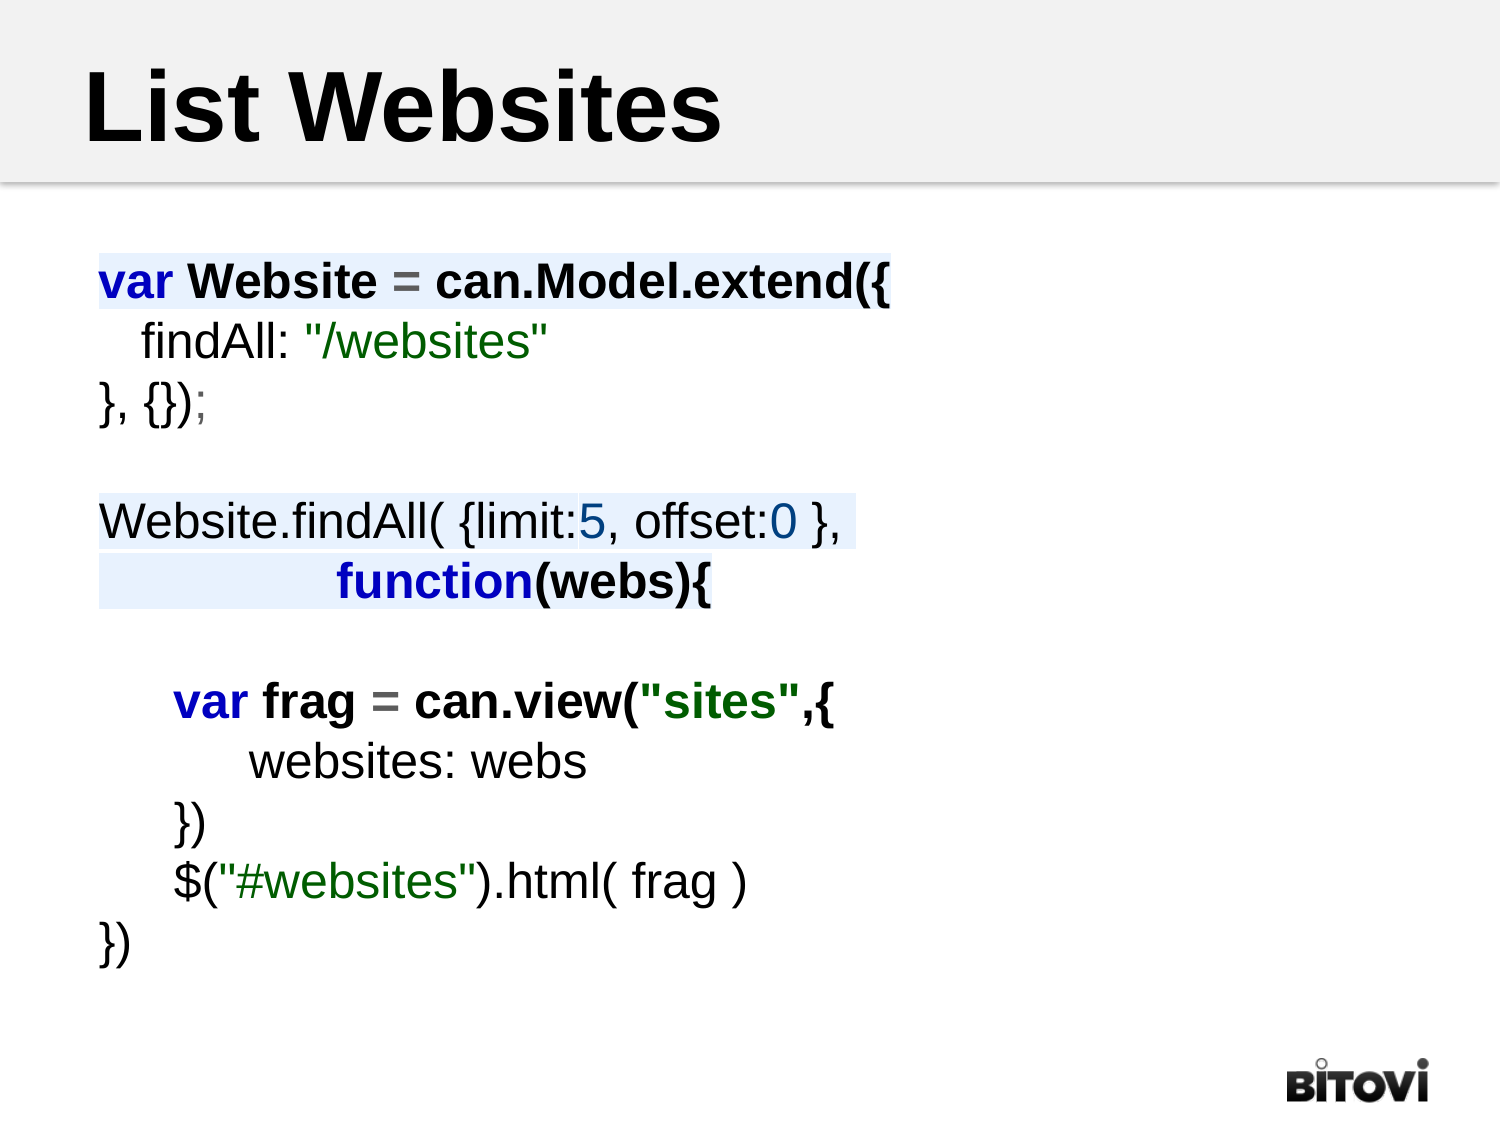

List Websites
var Website = can.Model.extend({
   findAll: "/websites"
}, {});

Website.findAll( {limit:5, offset:0 },
                 function(webs){

	var frag = can.view("sites",{
		websites: webs
	})
	$("#websites").html( frag )
})